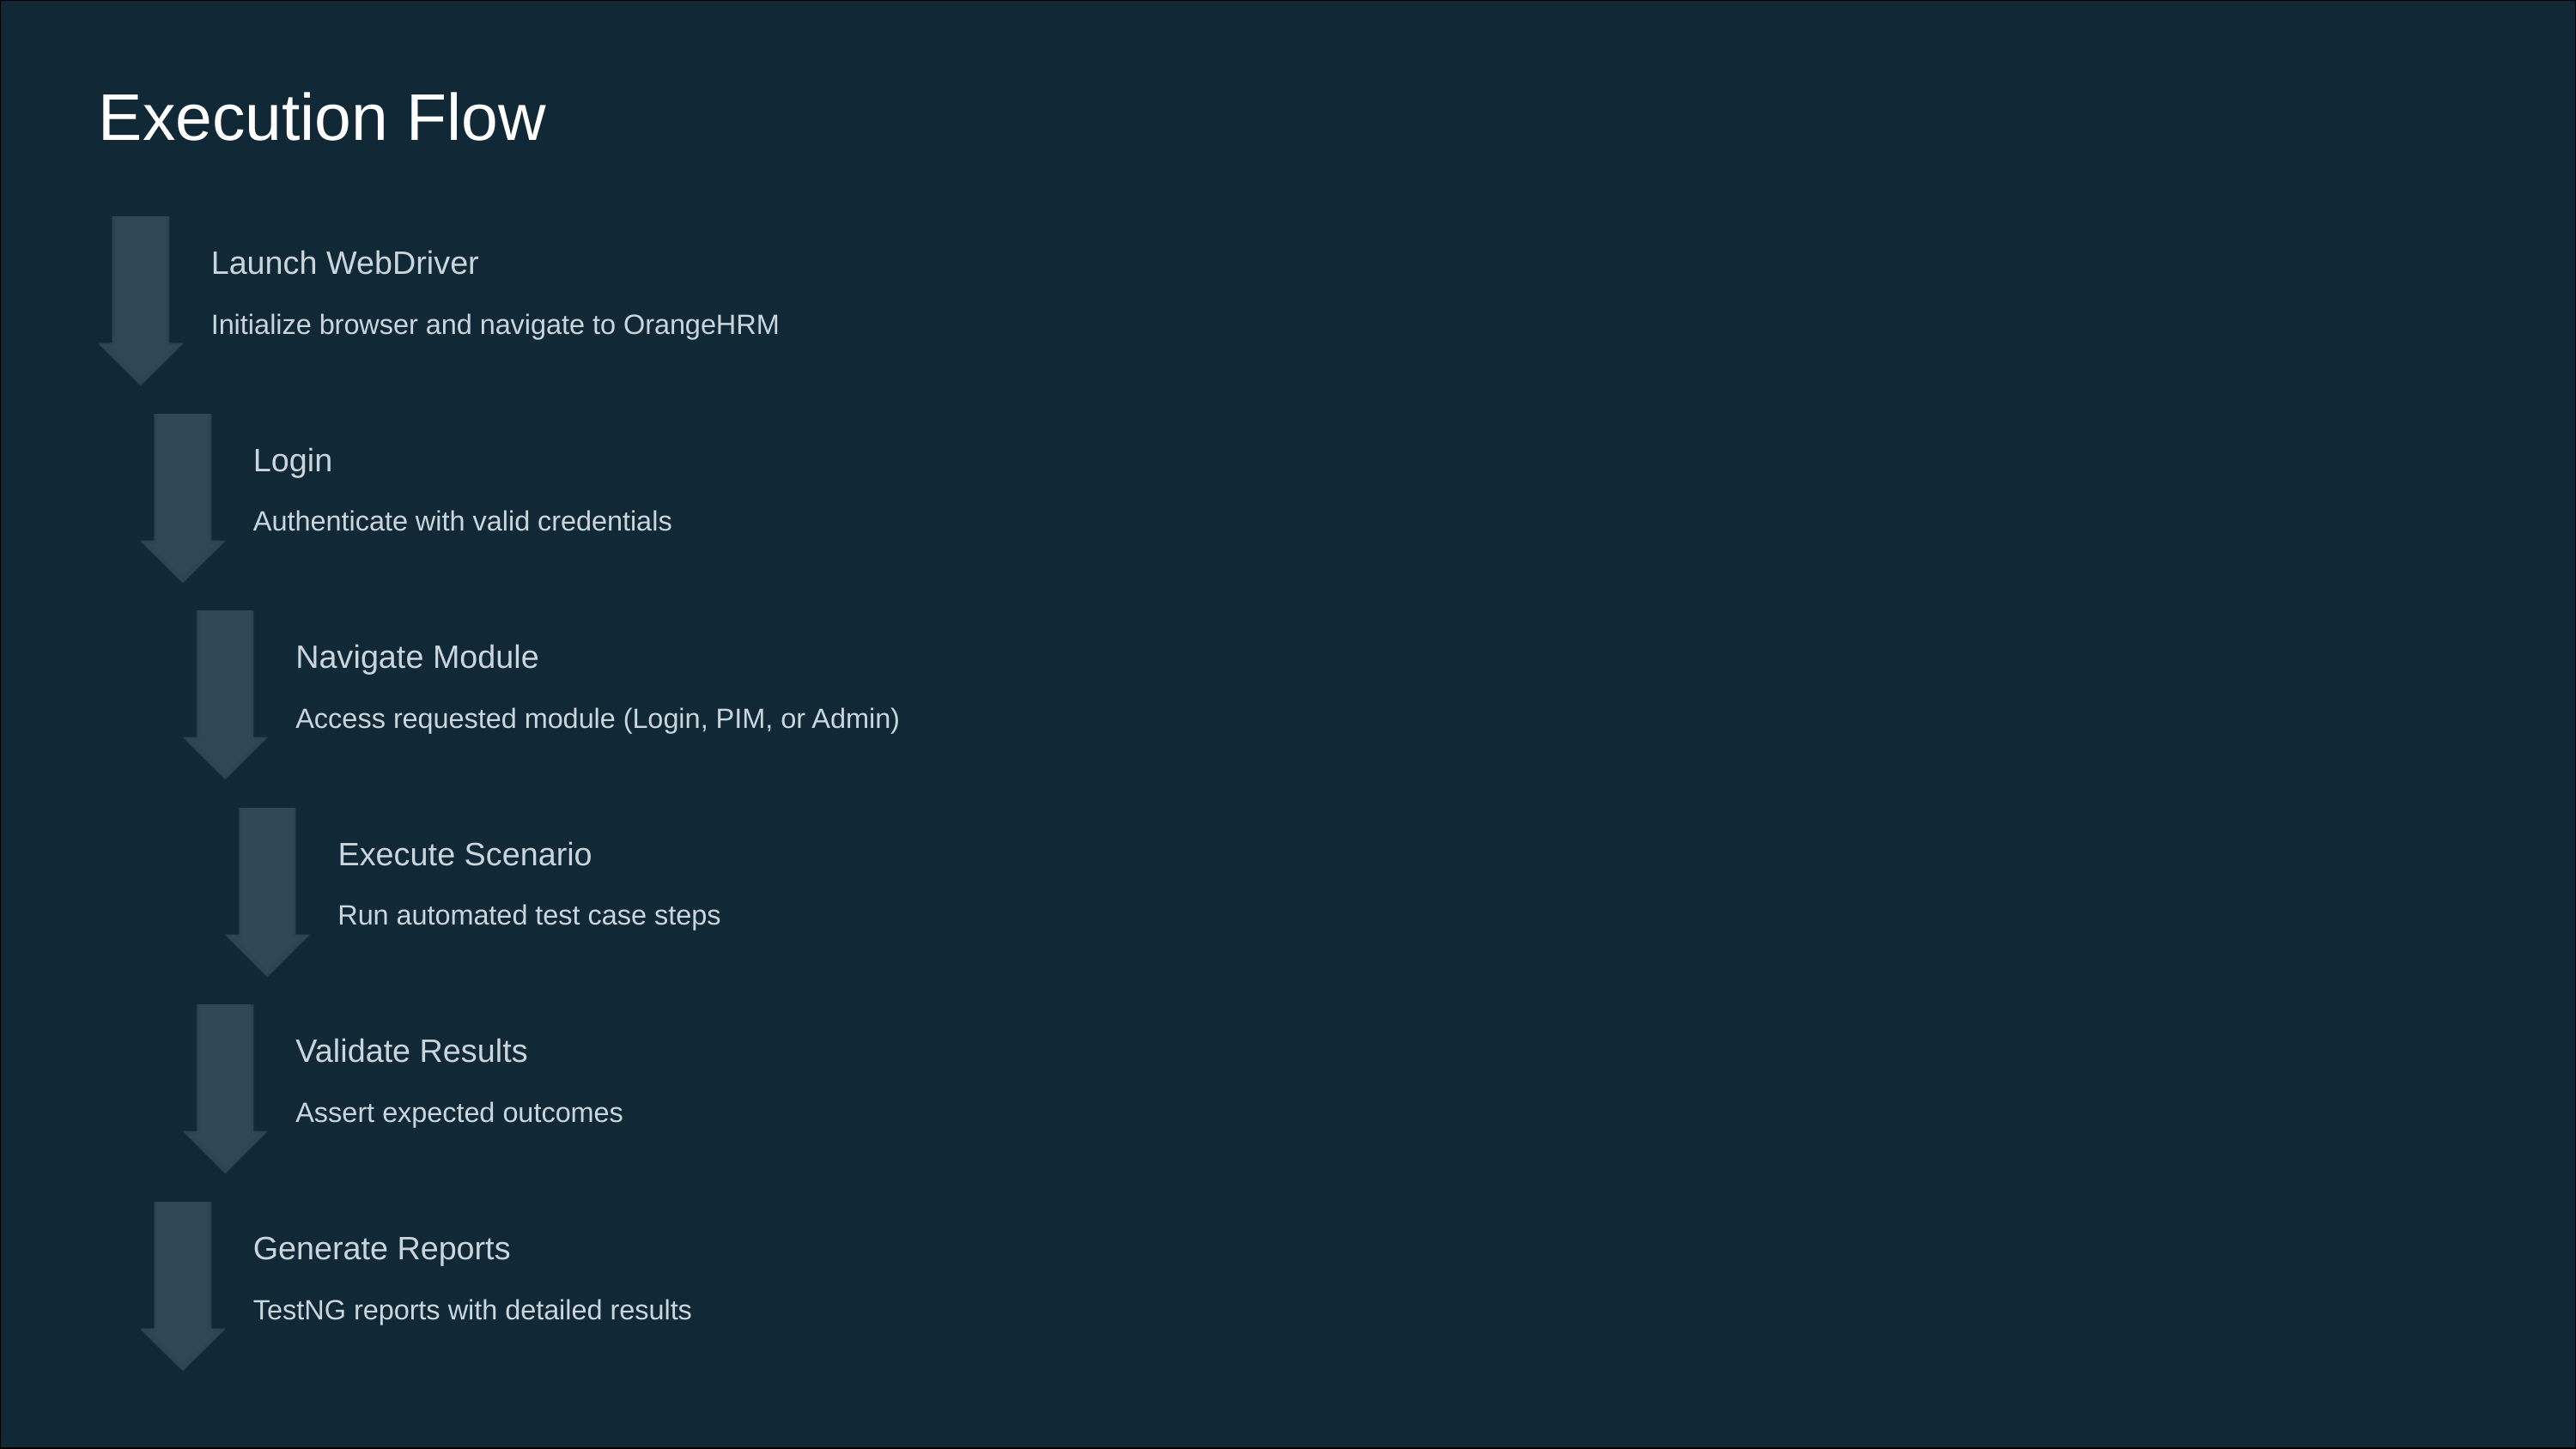

Execution Flow

Launch WebDriver
Initialize browser and navigate to OrangeHRM

Login
Authenticate with valid credentials

Navigate Module
Access requested module (Login, PIM, or Admin)

Execute Scenario
Run automated test case steps

Validate Results
Assert expected outcomes

Generate Reports
TestNG reports with detailed results